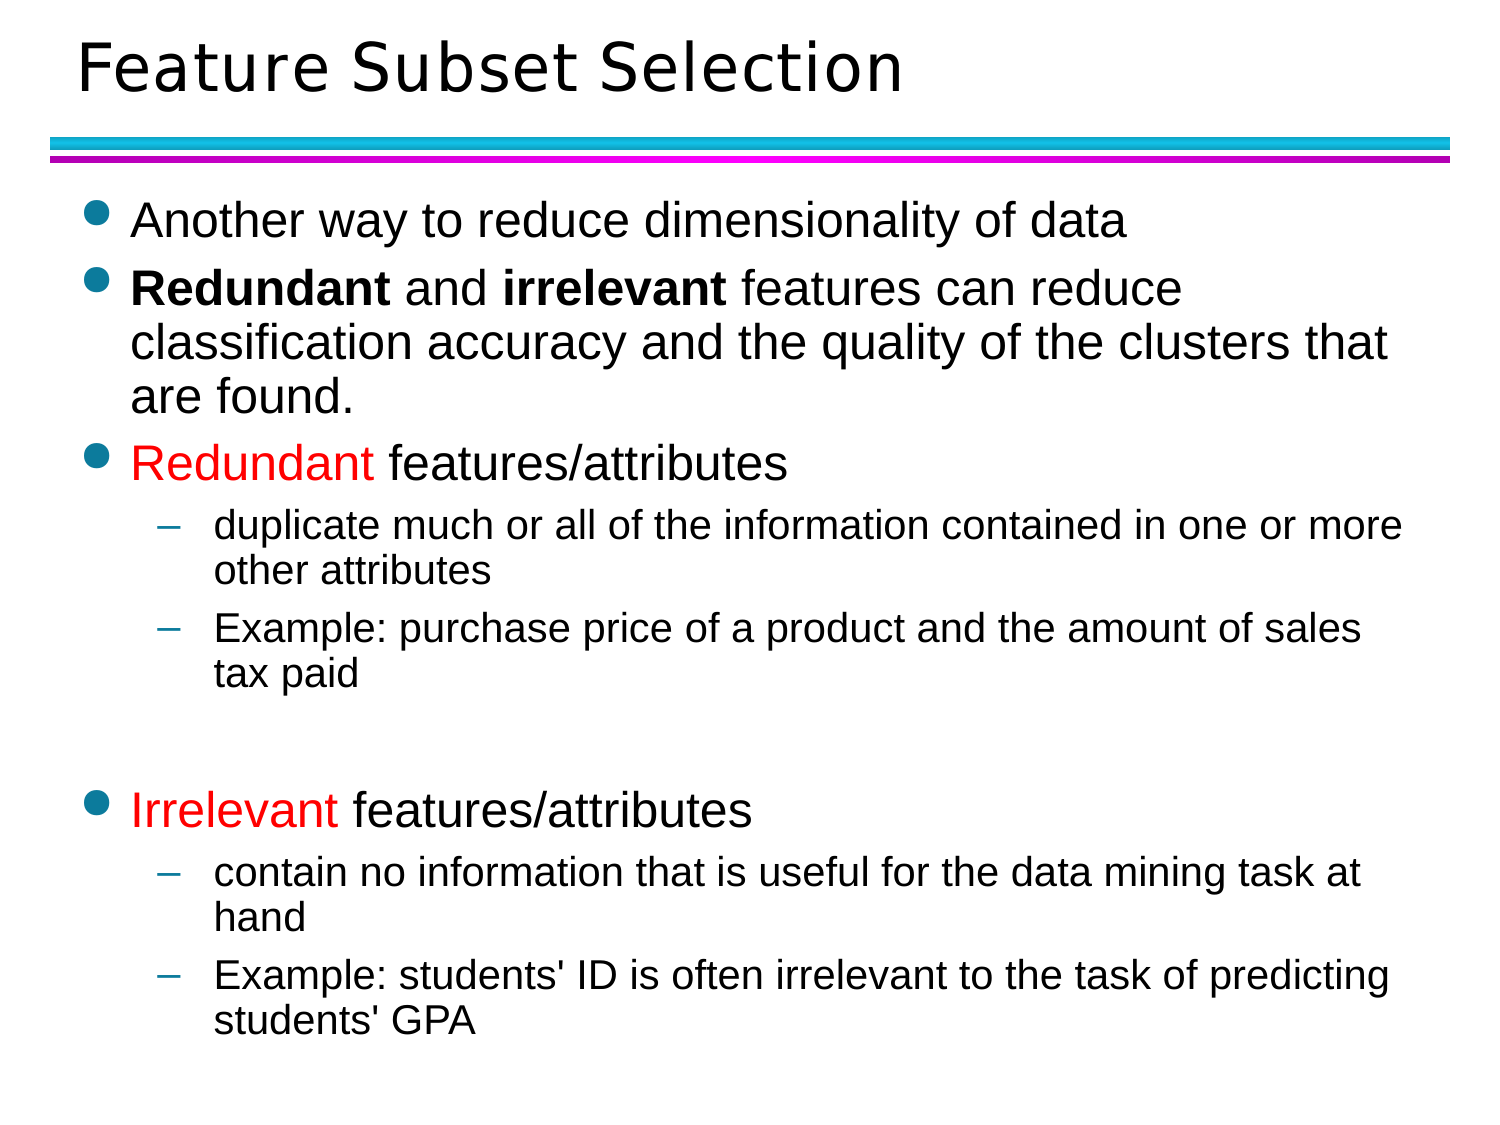

# Feature Subset Selection
Another way to reduce dimensionality of data
Redundant and irrelevant features can reduce
classification accuracy and the quality of the clusters that are found.
Redundant features/attributes
duplicate much or all of the information contained in one or more other attributes
Example: purchase price of a product and the amount of sales tax paid

Irrelevant features/attributes
contain no information that is useful for the data mining task at hand
Example: students' ID is often irrelevant to the task of predicting students' GPA